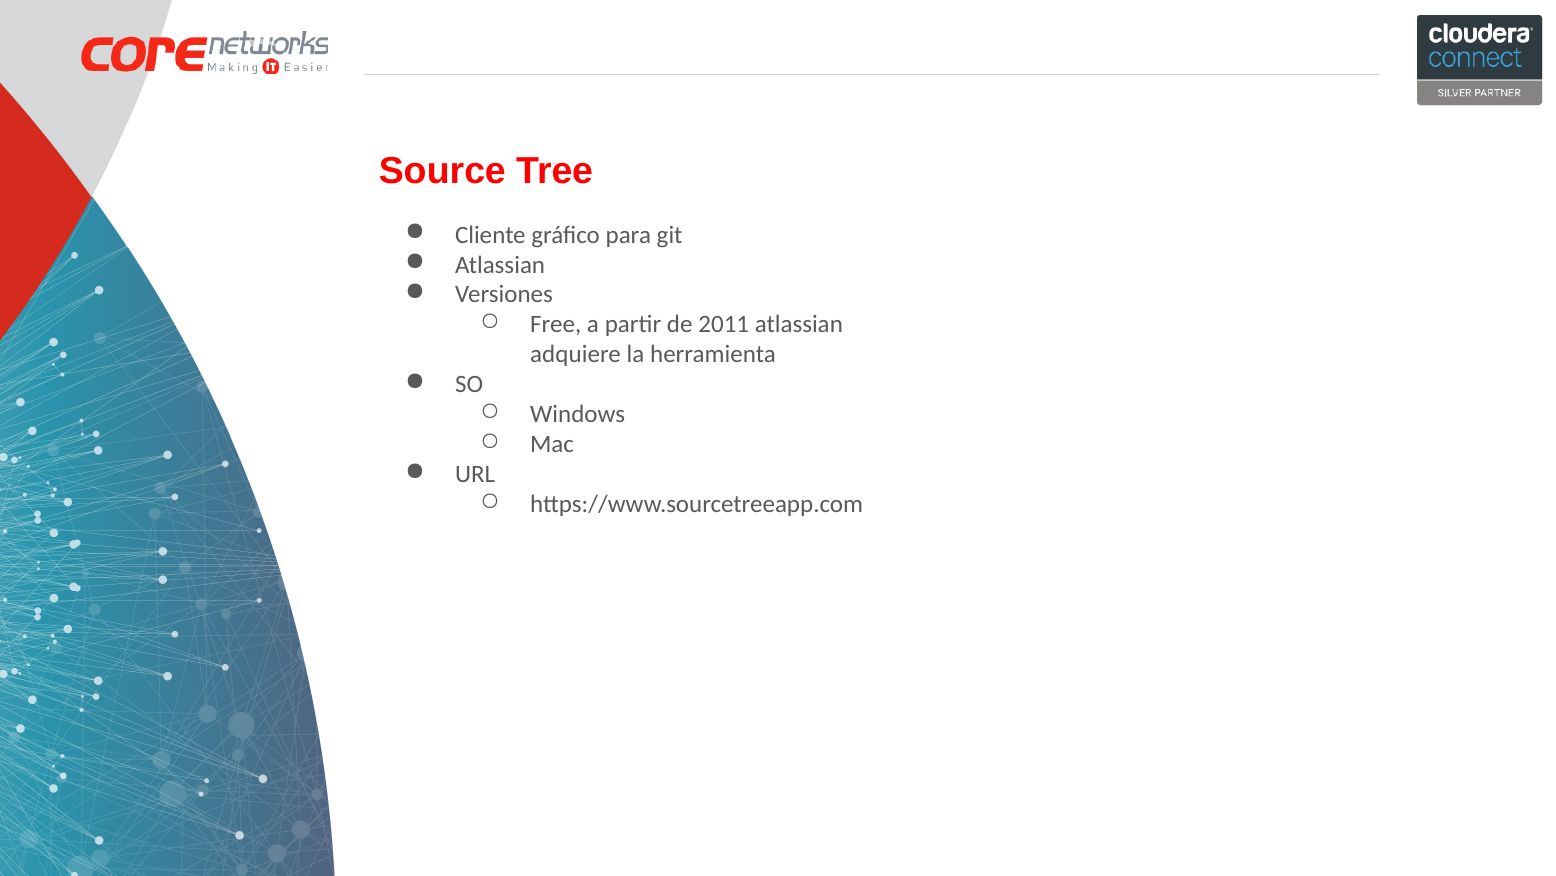

Source Tree
Cliente gráfico para git
Atlassian
Versiones
Free, a partir de 2011 atlassian
adquiere la herramienta
SO
Windows
Mac
URL
https://www.sourcetreeapp.com